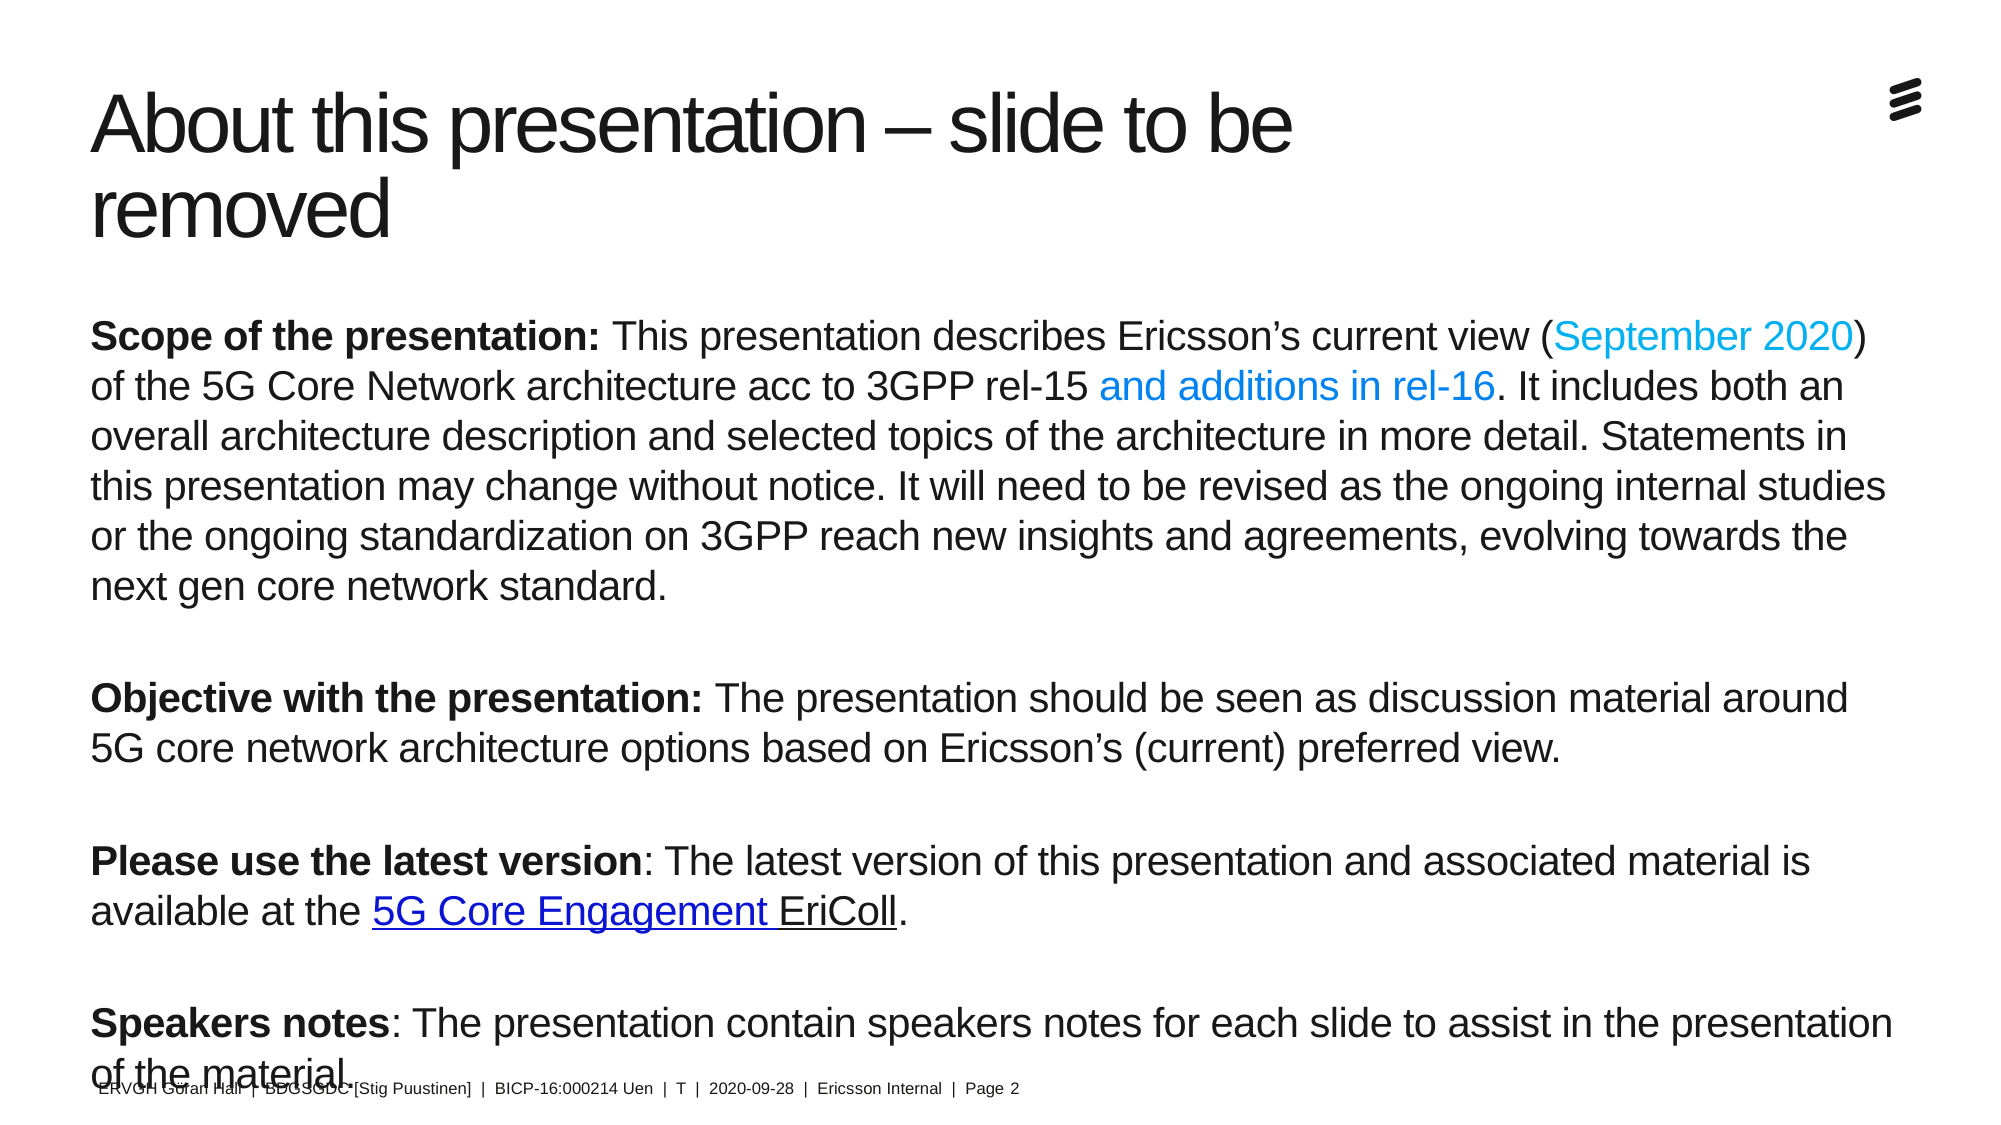

# About this presentation – slide to be removed
Scope of the presentation: This presentation describes Ericsson’s current view (September 2020) of the 5G Core Network architecture acc to 3GPP rel-15 and additions in rel-16. It includes both an overall architecture description and selected topics of the architecture in more detail. Statements in this presentation may change without notice. It will need to be revised as the ongoing internal studies or the ongoing standardization on 3GPP reach new insights and agreements, evolving towards the next gen core network standard.

Objective with the presentation: The presentation should be seen as discussion material around 5G core network architecture options based on Ericsson’s (current) preferred view.

Please use the latest version: The latest version of this presentation and associated material is available at the 5G Core Engagement EriColl.

Speakers notes: The presentation contain speakers notes for each slide to assist in the presentation of the material.